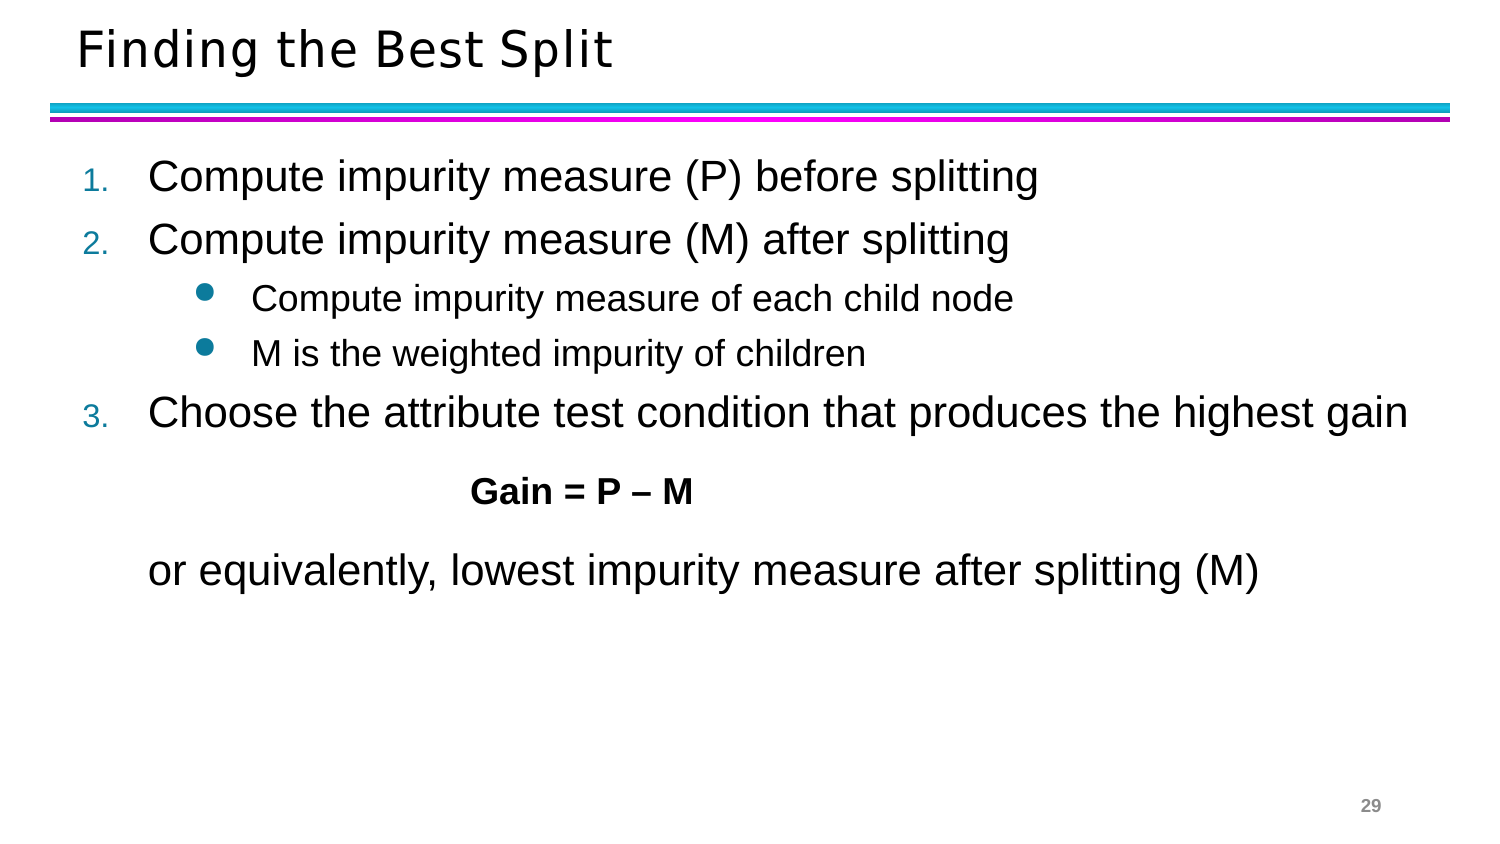

# Finding the Best Split
Compute impurity measure (P) before splitting
Compute impurity measure (M) after splitting
Compute impurity measure of each child node
M is the weighted impurity of children
Choose the attribute test condition that produces the highest gain
or equivalently, lowest impurity measure after splitting (M)
Gain = P – M
29